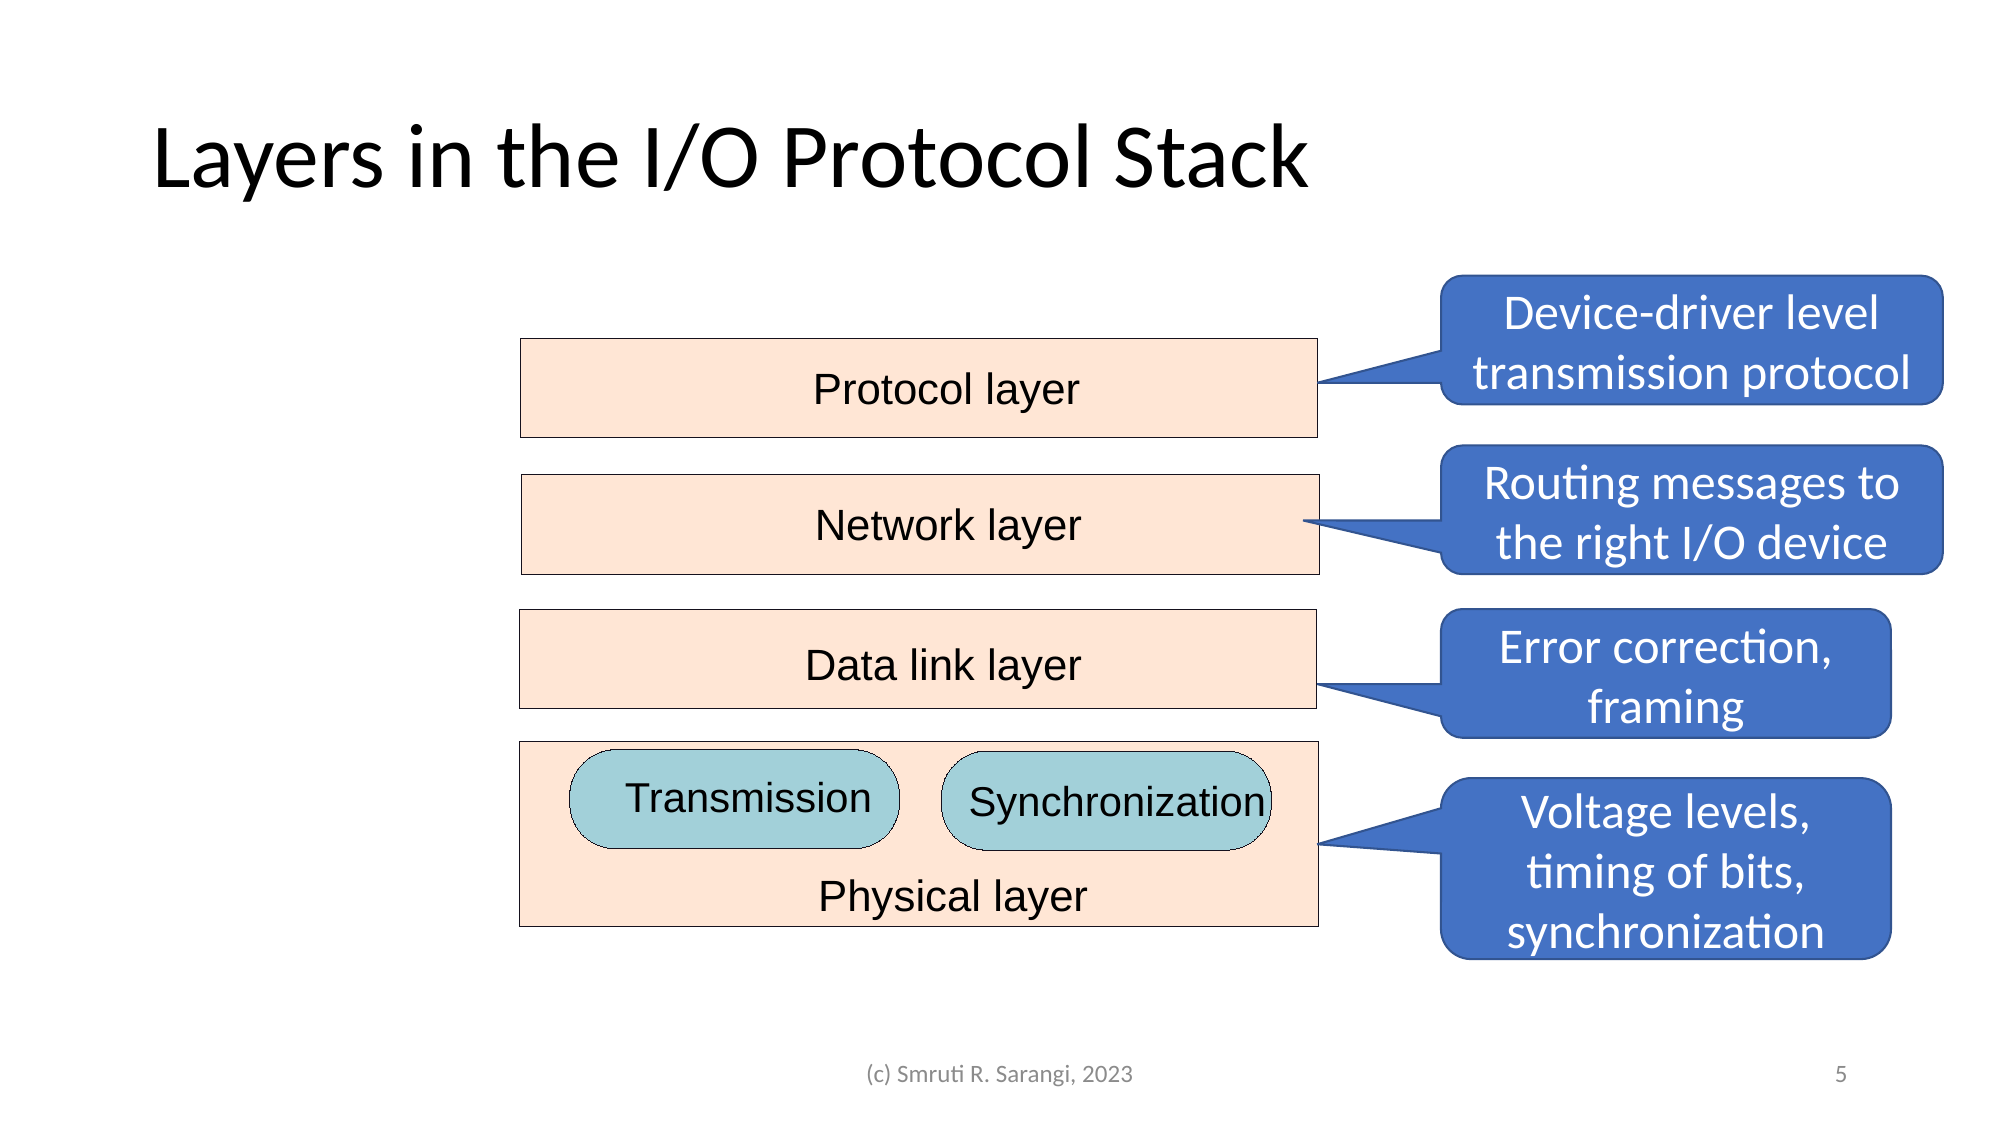

# Layers in the I/O Protocol Stack
Device-driver level transmission protocol

Protocol layer

Network layer

Data link layer

Transmission
Synchronization
Physical layer
Routing messages to the right I/O device
Error correction, framing
Voltage levels, timing of bits, synchronization
(c) Smruti R. Sarangi, 2023
5